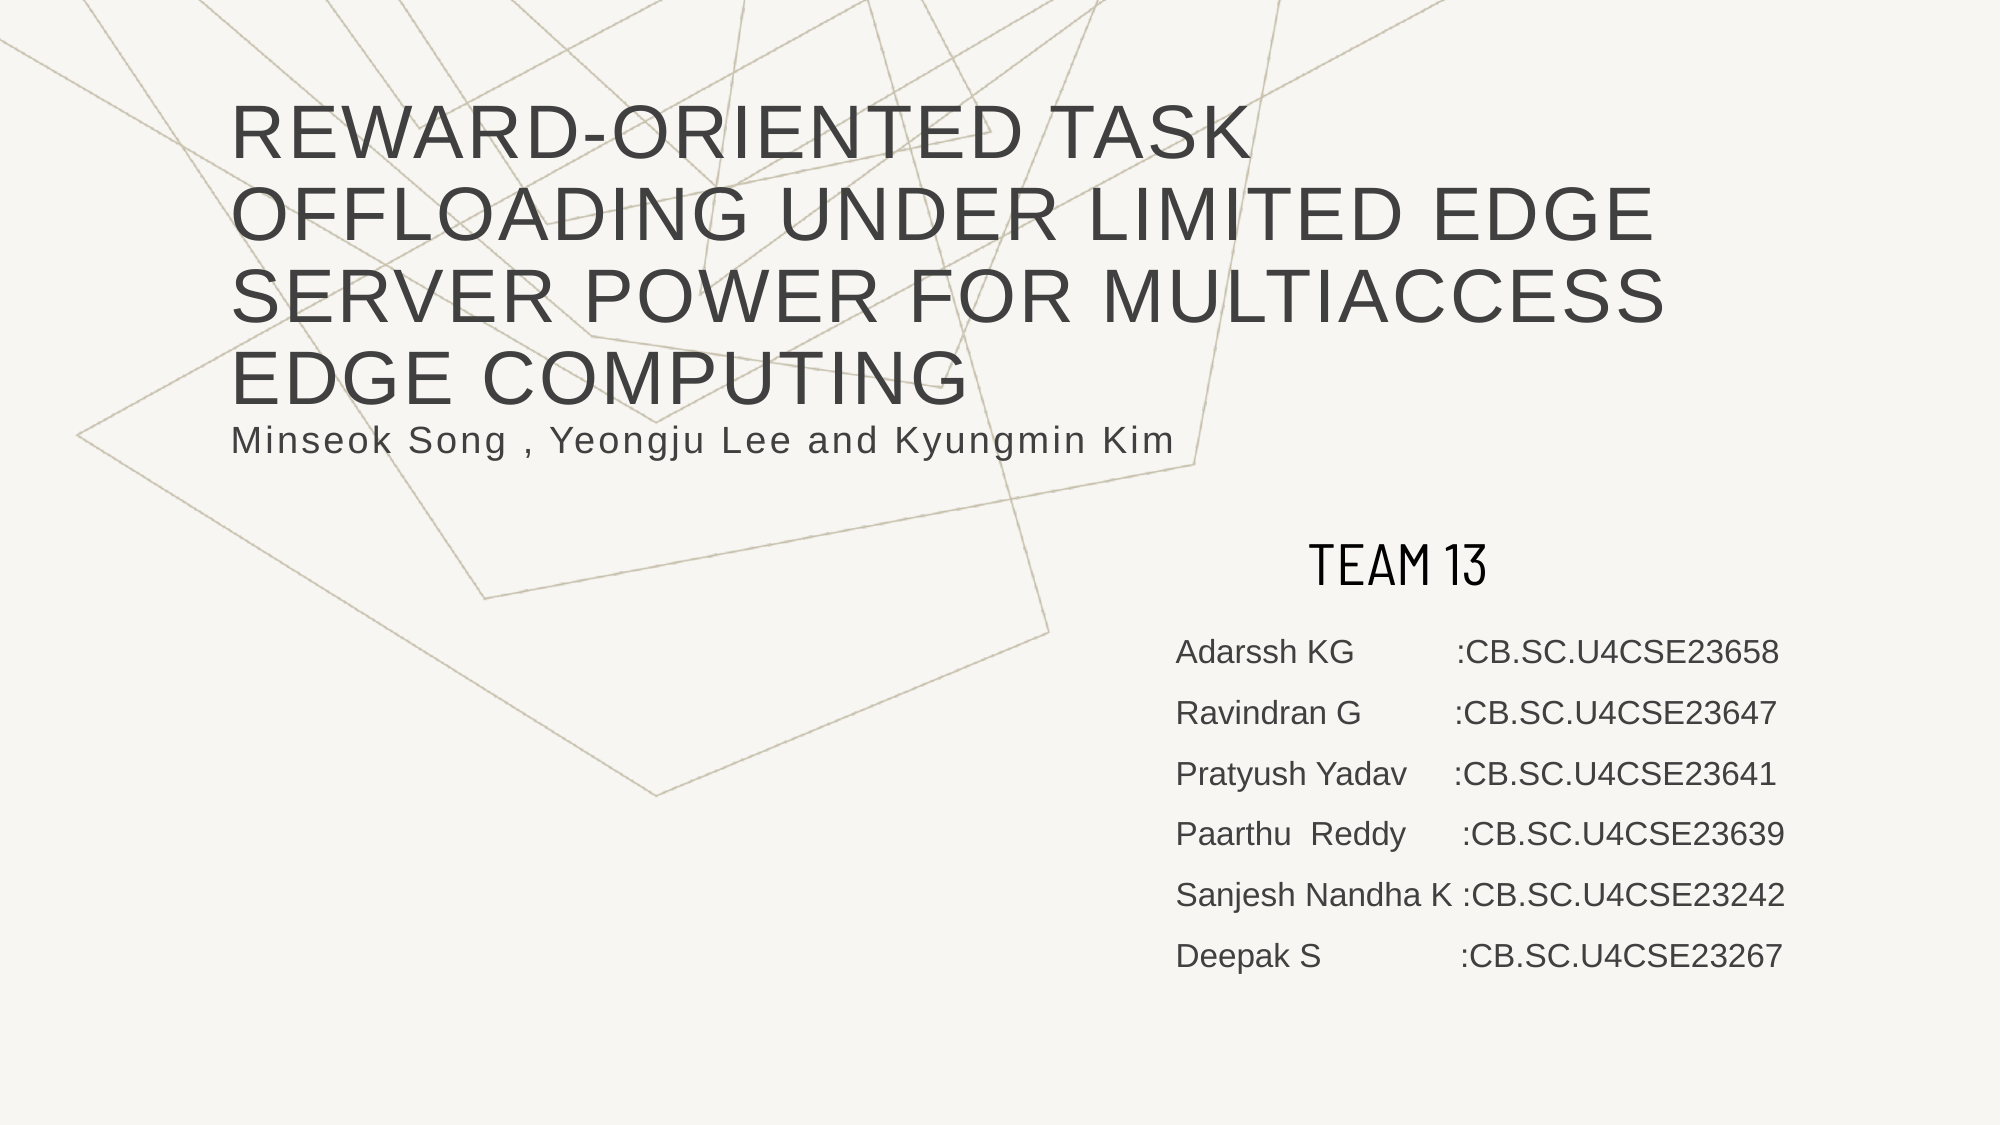

Reward-Oriented Task Offloading Under Limited Edge Server Power for Multiaccess Edge Computing
Minseok Song , Yeongju Lee and Kyungmin Kim
TEAM 13
Adarssh KG           :CB.SC.U4CSE23658
Ravindran G          :CB.SC.U4CSE23647
Pratyush Yadav     :CB.SC.U4CSE23641
Paarthu  Reddy      :CB.SC.U4CSE23639
Sanjesh Nandha K :CB.SC.U4CSE23242
Deepak S               :CB.SC.U4CSE23267